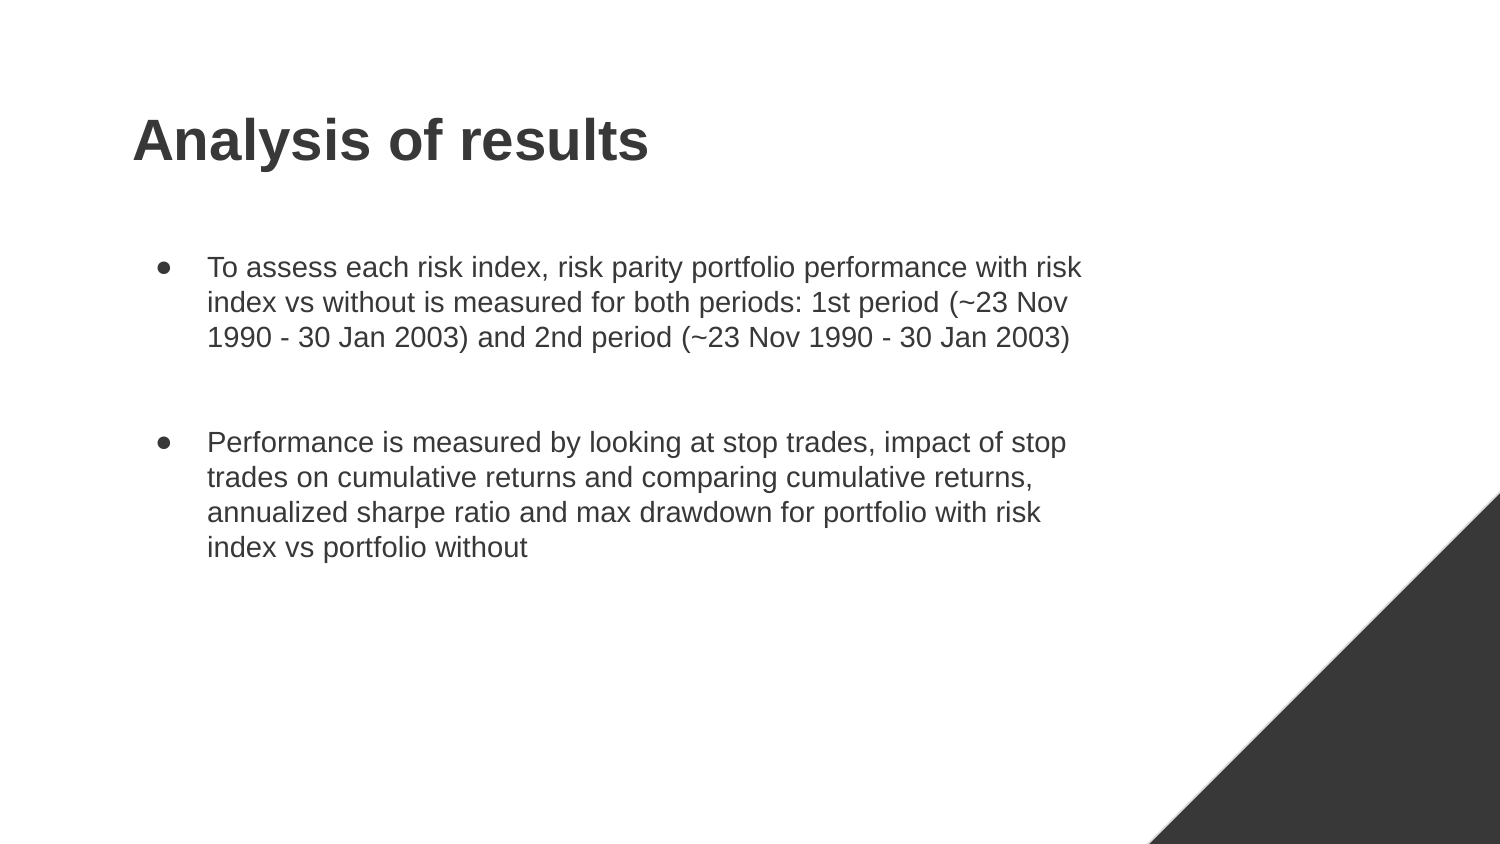

# Analysis of results
To assess each risk index, risk parity portfolio performance with risk index vs without is measured for both periods: 1st period (~23 Nov 1990 - 30 Jan 2003) and 2nd period (~23 Nov 1990 - 30 Jan 2003)

Performance is measured by looking at stop trades, impact of stop trades on cumulative returns and comparing cumulative returns, annualized sharpe ratio and max drawdown for portfolio with risk index vs portfolio without